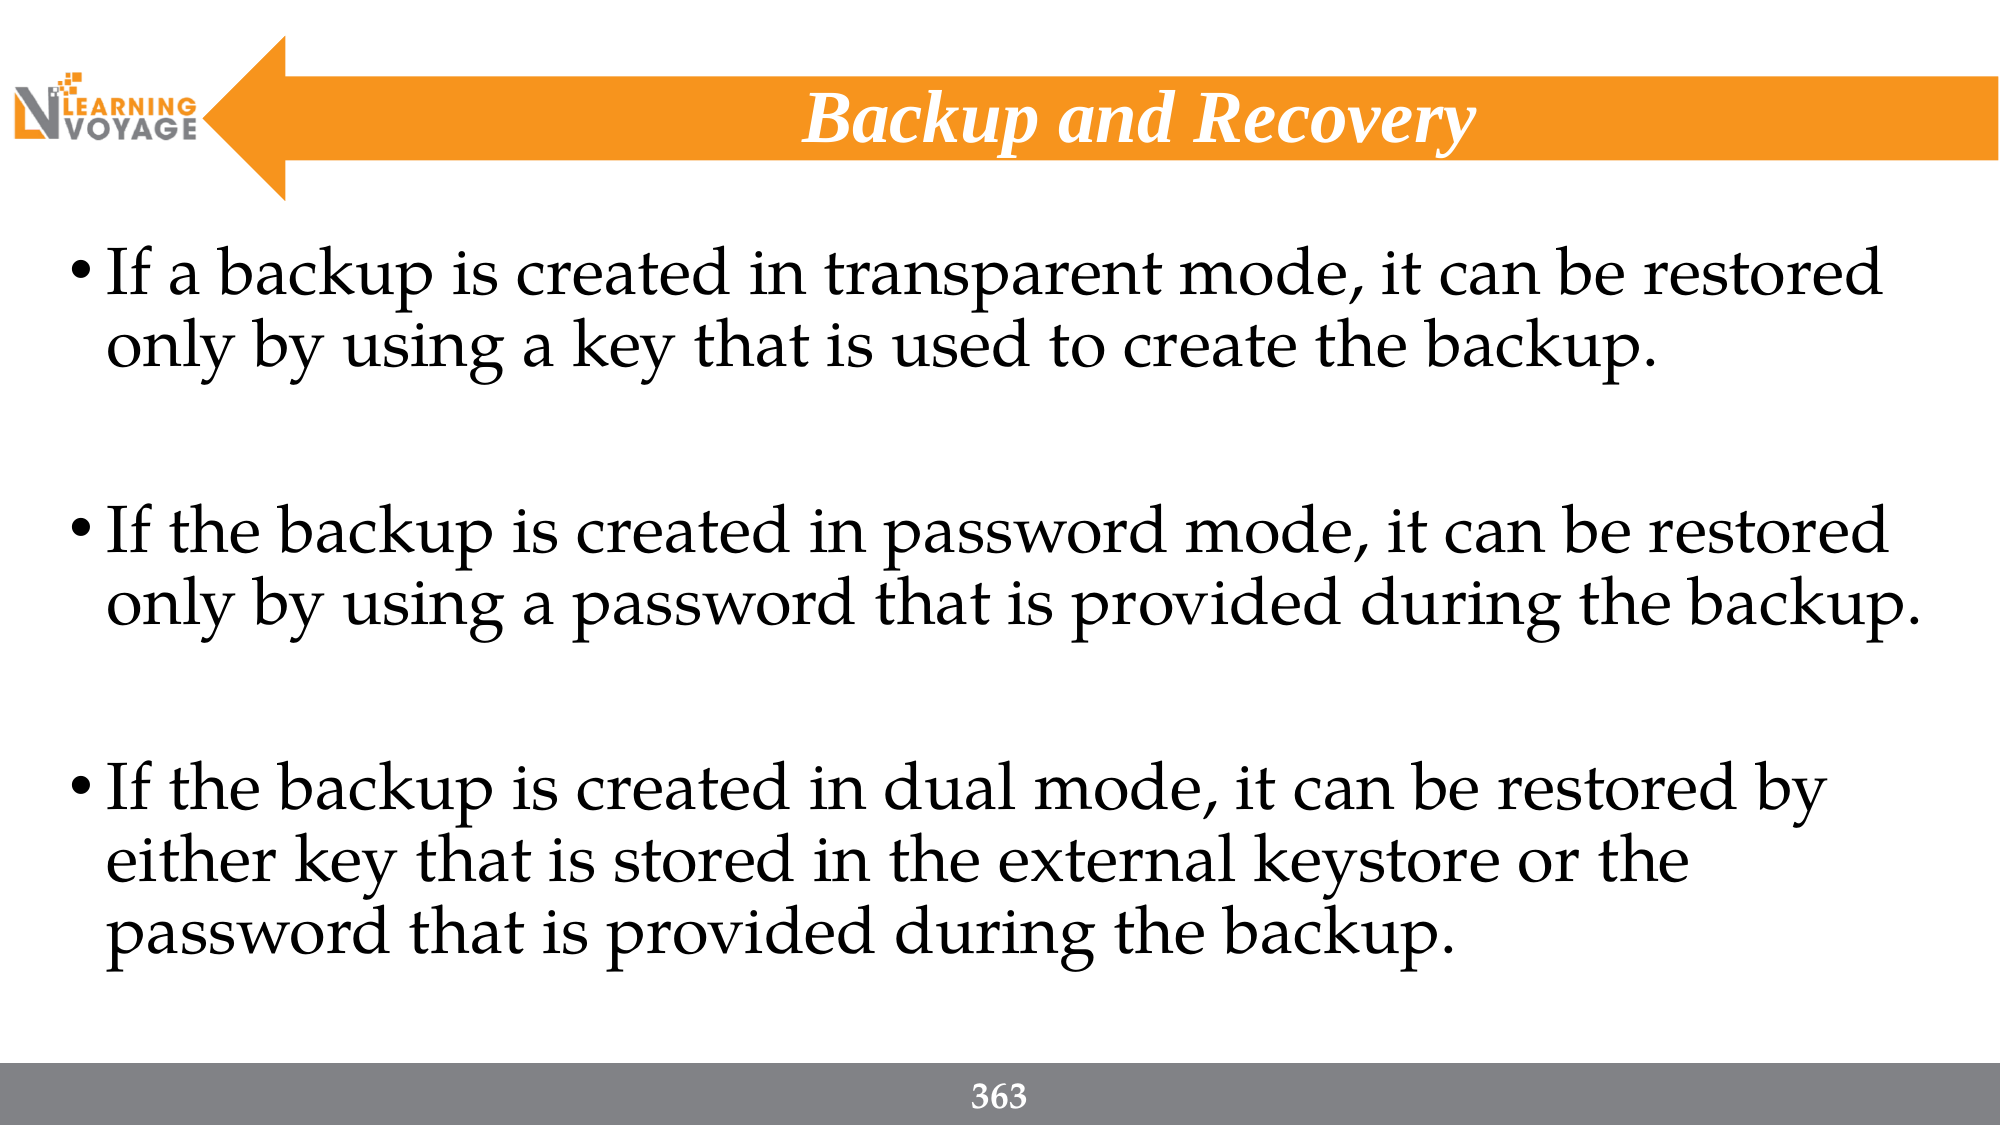

# Backup and Recovery
If a backup is created in transparent mode, it can be restored only by using a key that is used to create the backup.

If the backup is created in password mode, it can be restored only by using a password that is provided during the backup.

If the backup is created in dual mode, it can be restored by either key that is stored in the external keystore or the password that is provided during the backup.
363